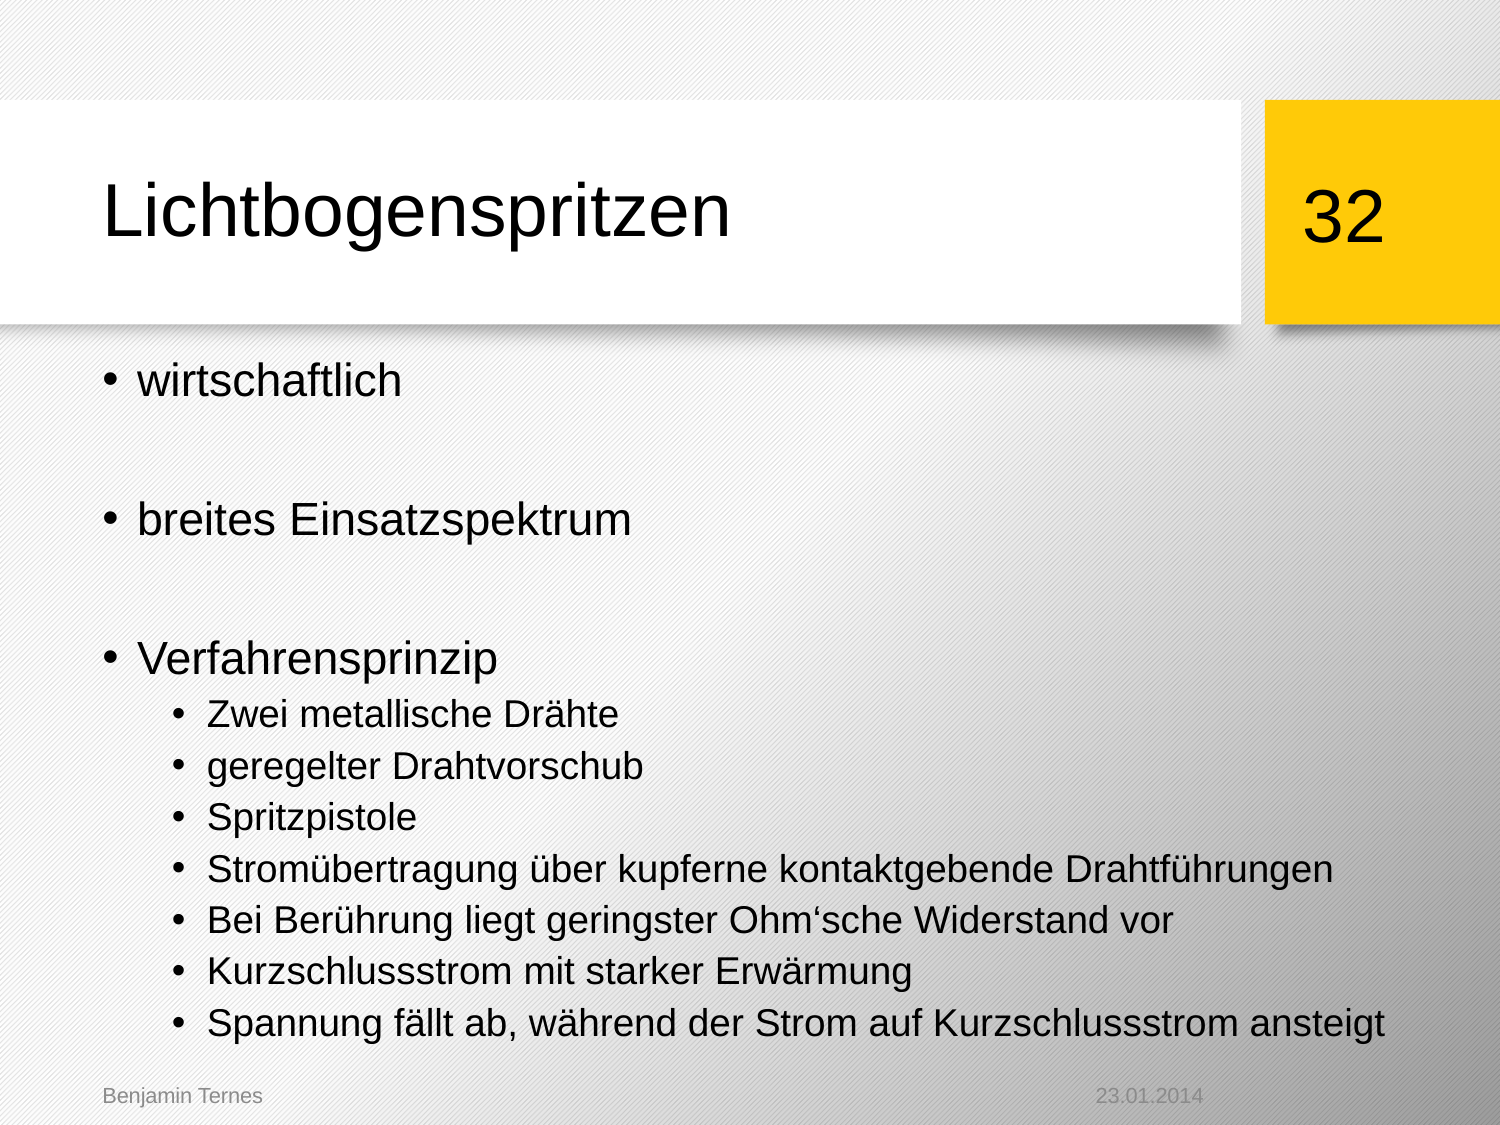

# Lichtbogenspritzen
32
wirtschaftlich

breites Einsatzspektrum

Verfahrensprinzip
Zwei metallische Drähte
geregelter Drahtvorschub
Spritzpistole
Stromübertragung über kupferne kontaktgebende Drahtführungen
Bei Berührung liegt geringster Ohm‘sche Widerstand vor
Kurzschlussstrom mit starker Erwärmung
Spannung fällt ab, während der Strom auf Kurzschlussstrom ansteigt
23.01.2014
Benjamin Ternes